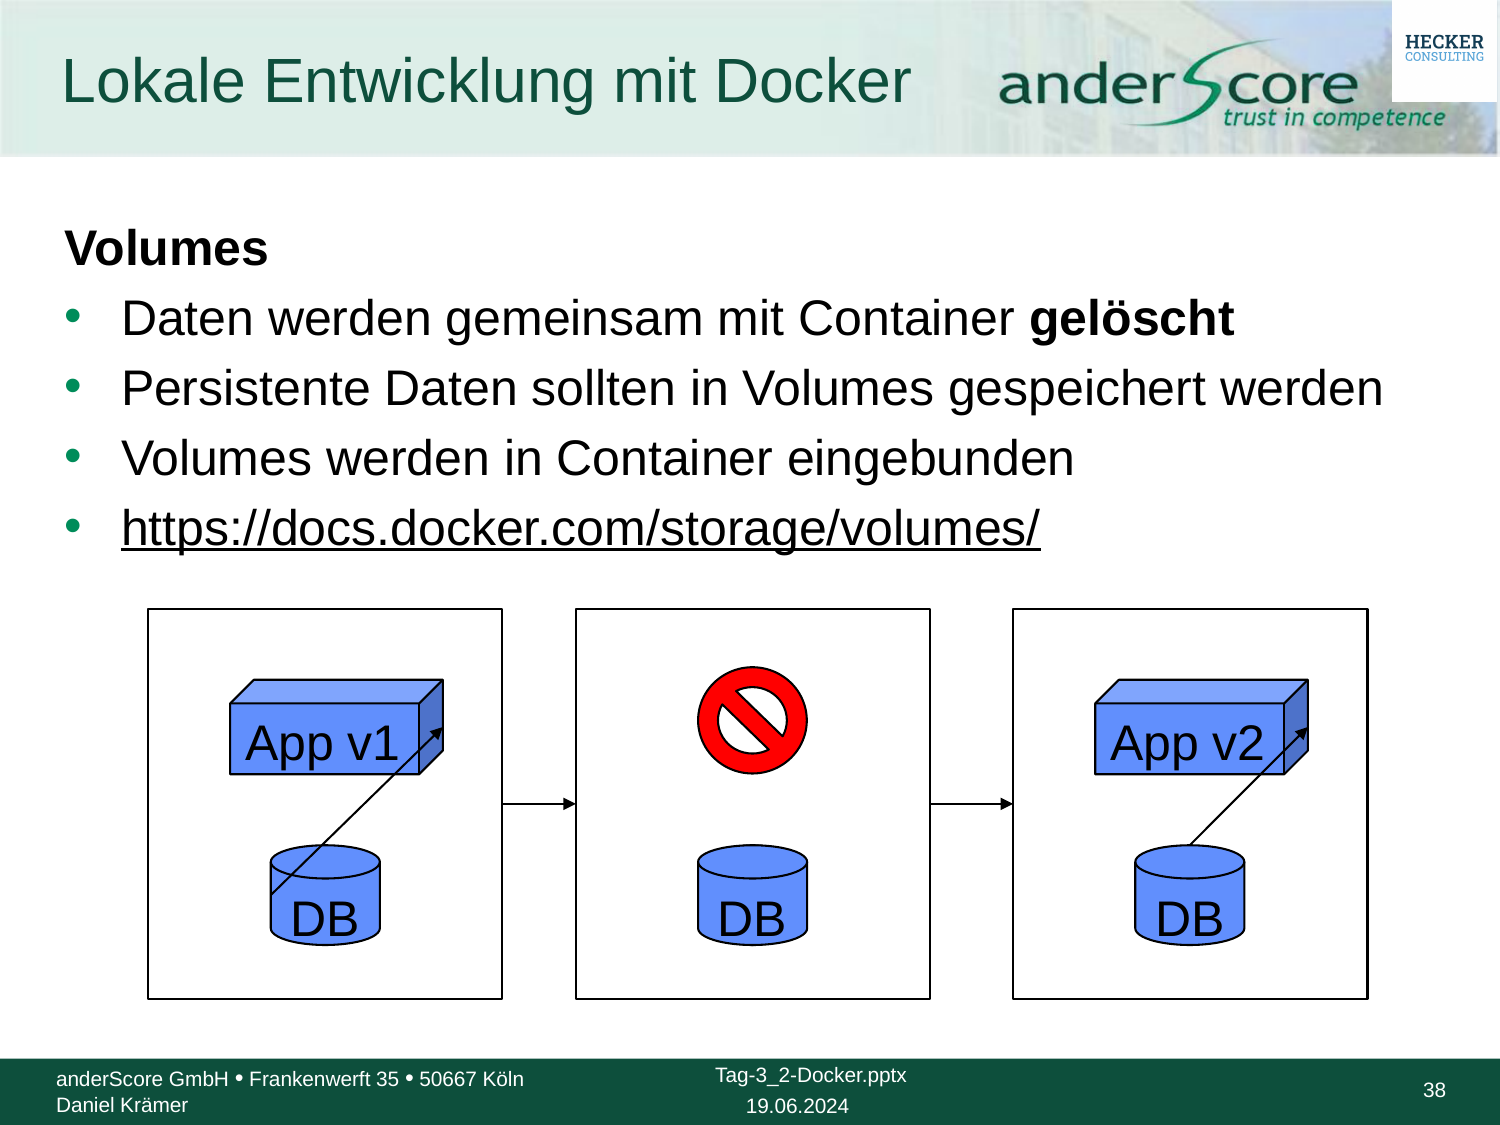

# Lokale Entwicklung mit Docker
Volumes
Daten werden gemeinsam mit Container gelöscht
Persistente Daten sollten in Volumes gespeichert werden
Volumes werden in Container eingebunden
https://docs.docker.com/storage/volumes/

App v1
App v2
DB
DB

DB